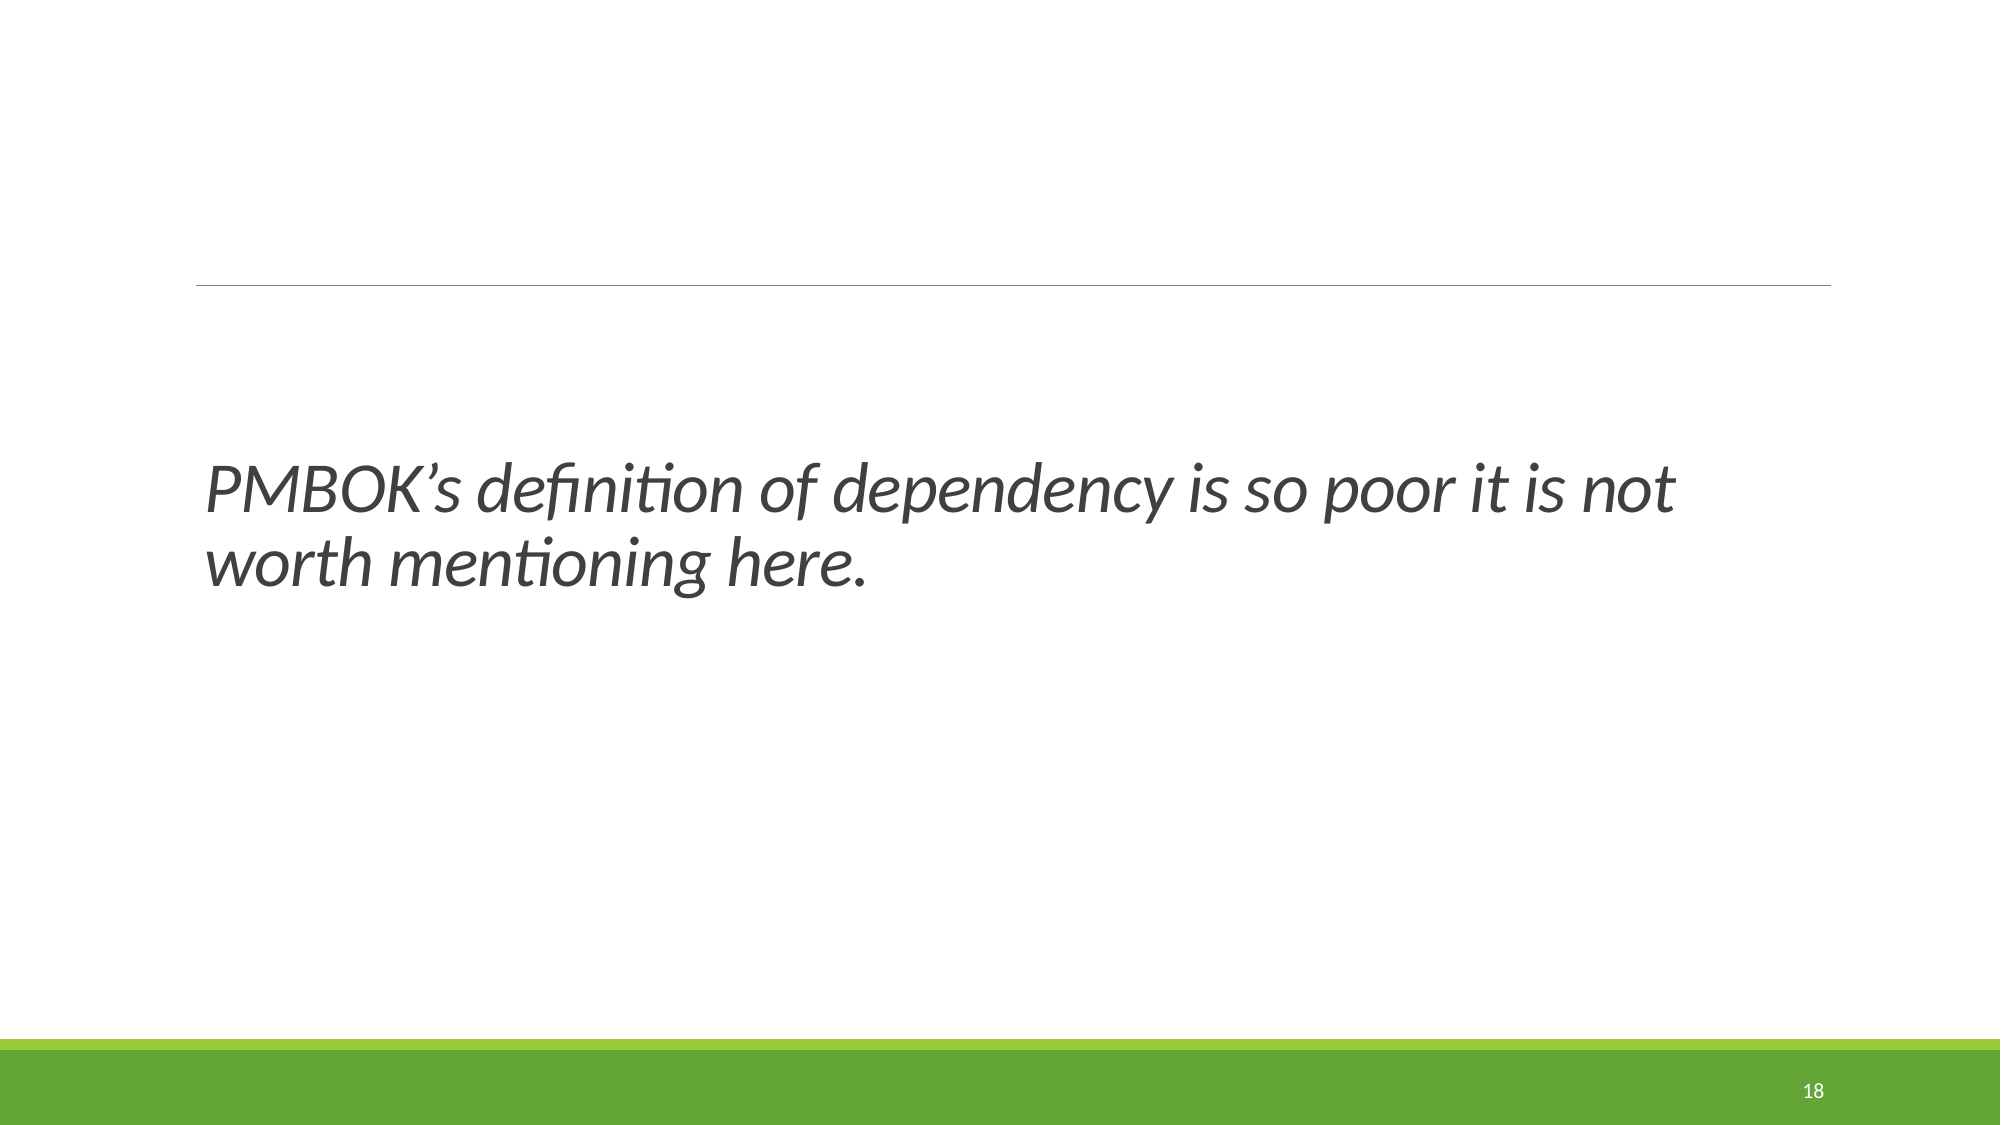

# PMBOK’s definition of dependency is so poor it is not worth mentioning here.
18